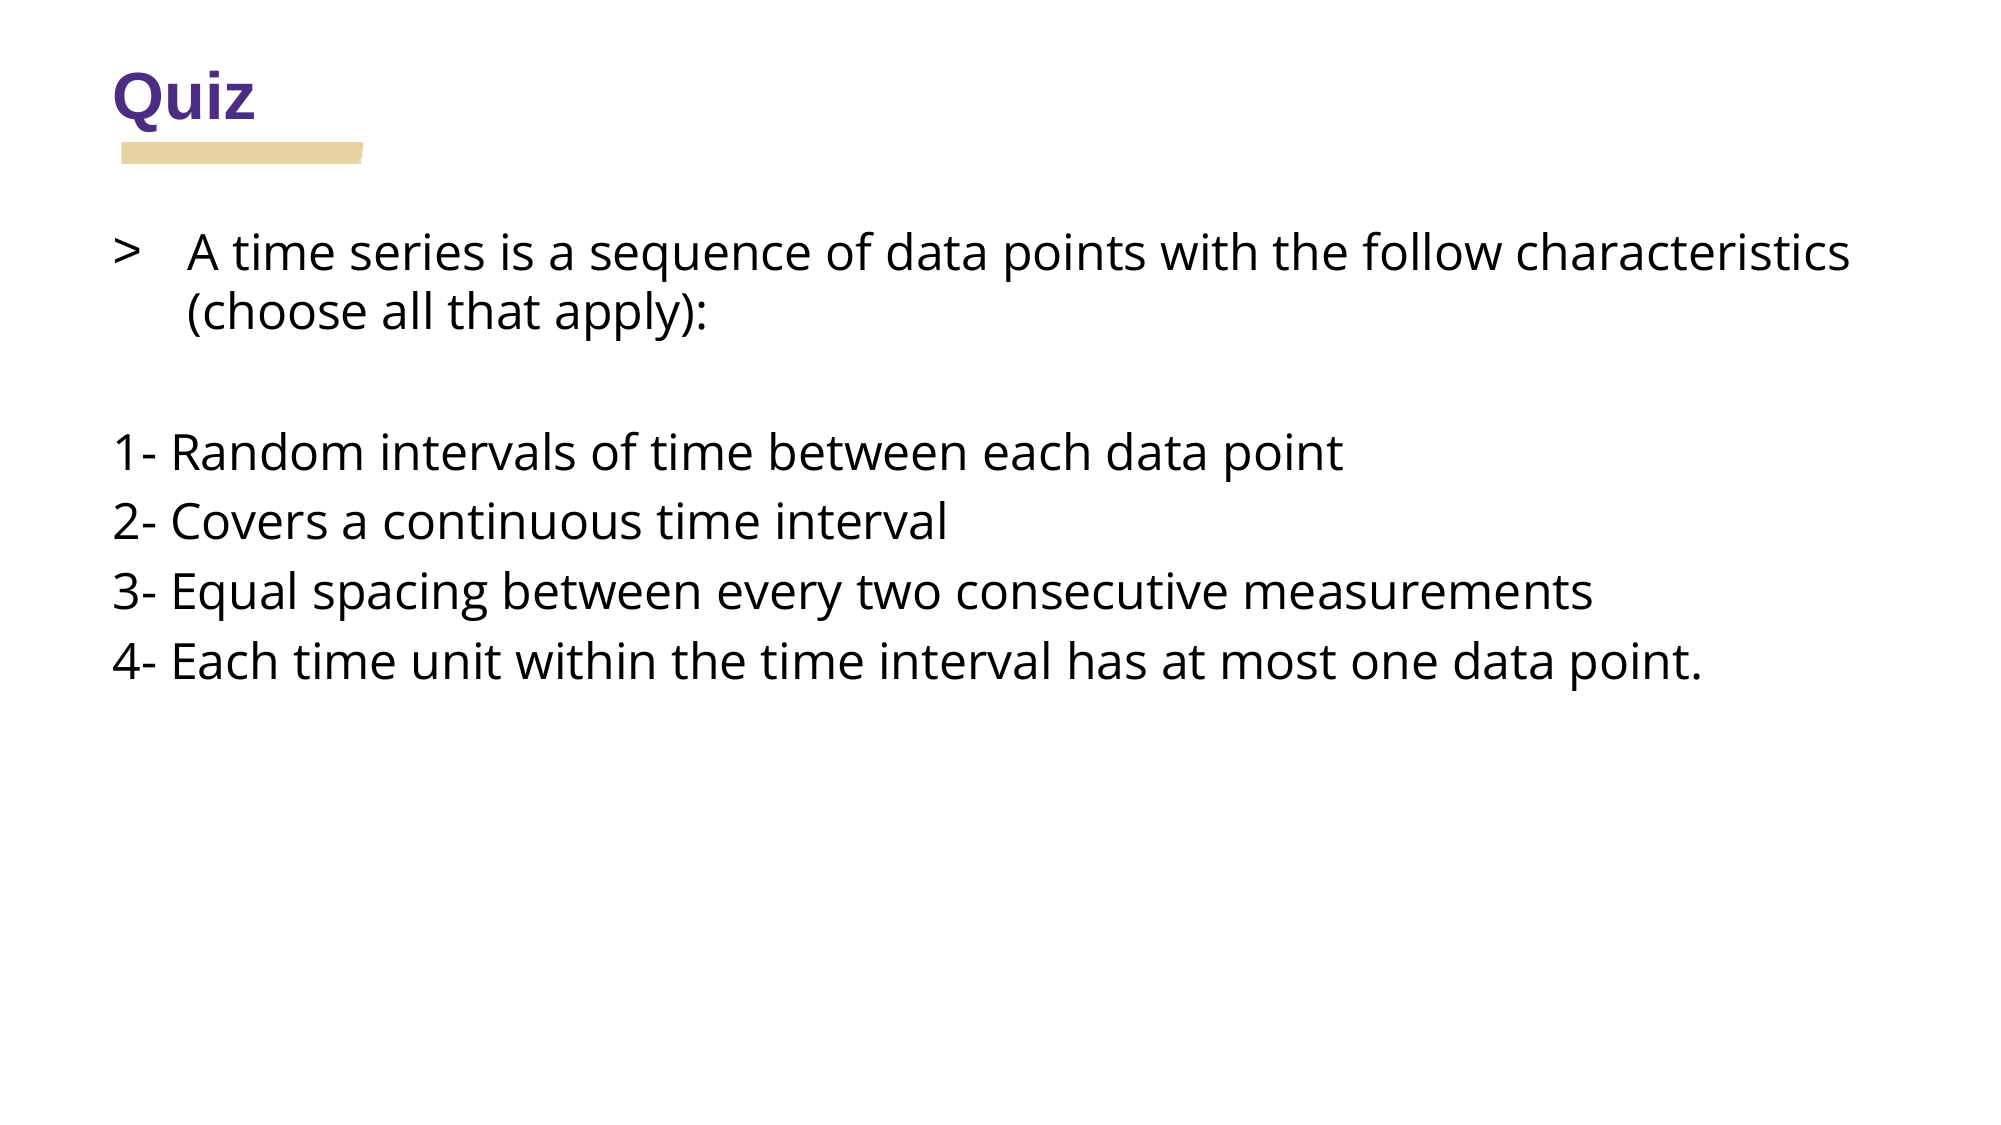

# Quiz
A time series is a sequence of data points with the follow characteristics (choose all that apply):

1- Random intervals of time between each data point
2- Covers a continuous time interval
3- Equal spacing between every two consecutive measurements
4- Each time unit within the time interval has at most one data point.